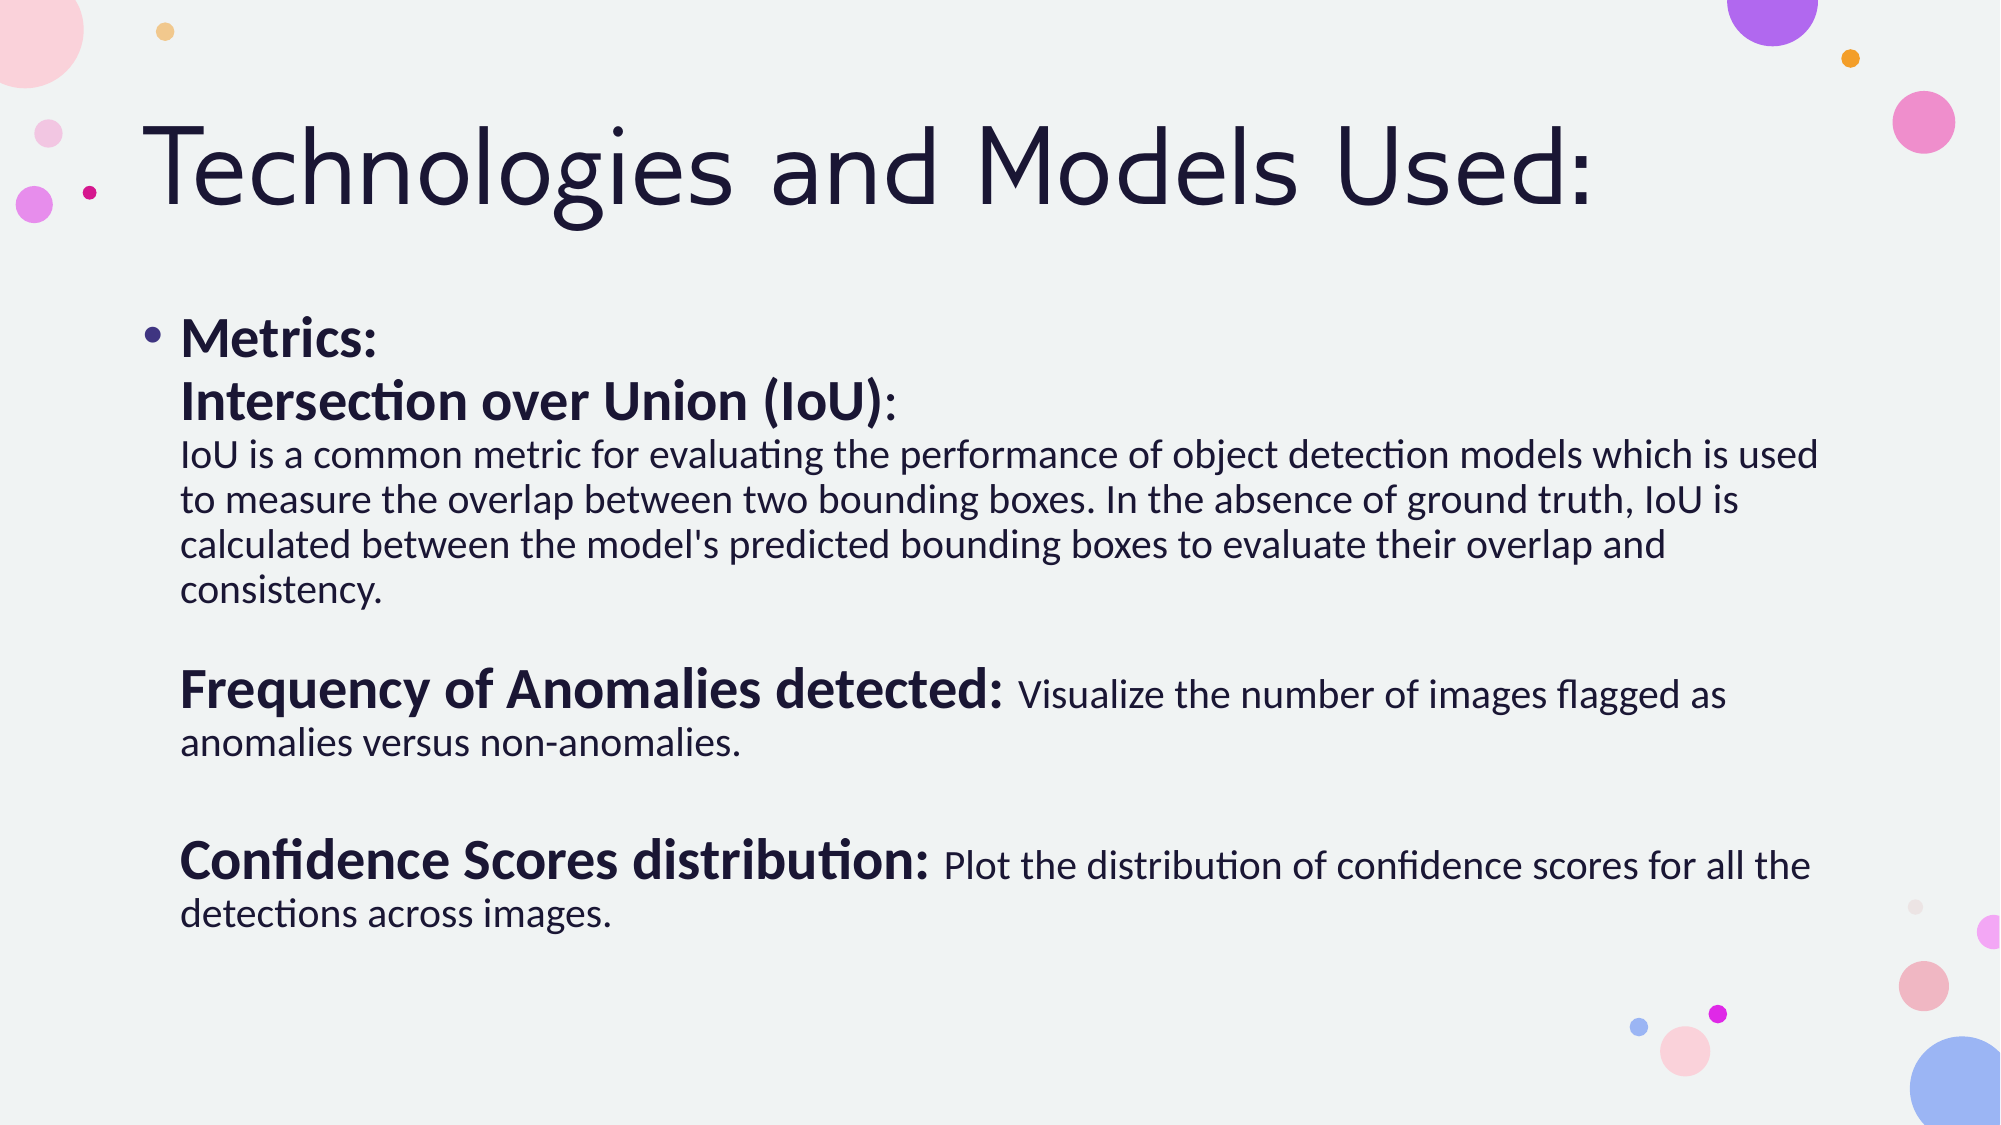

# Technologies and Models Used:
Metrics:
Intersection over Union (IoU):
IoU is a common metric for evaluating the performance of object detection models which is used to measure the overlap between two bounding boxes. In the absence of ground truth, IoU is calculated between the model's predicted bounding boxes to evaluate their overlap and consistency.
Frequency of Anomalies detected: Visualize the number of images flagged as anomalies versus non-anomalies.
Confidence Scores distribution: Plot the distribution of confidence scores for all the detections across images.